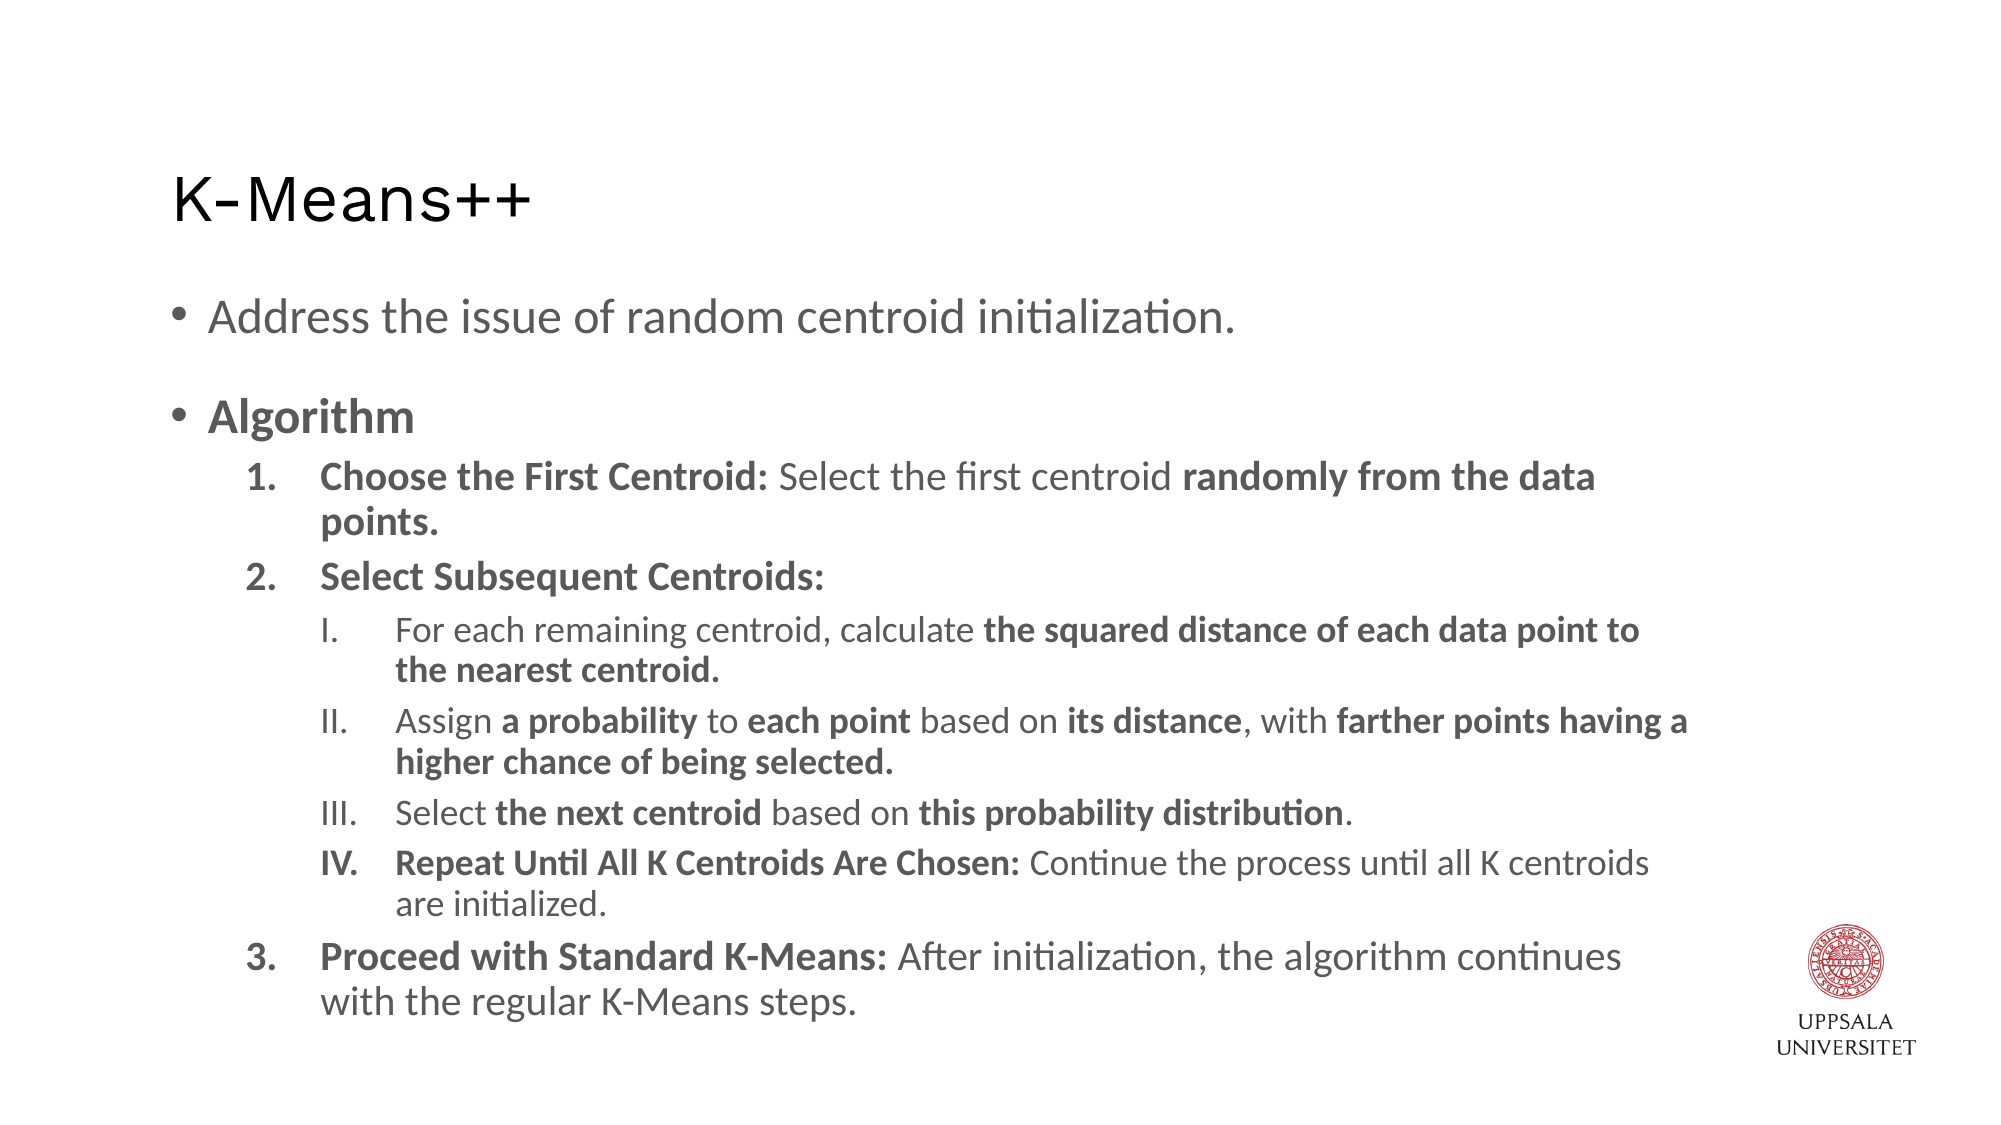

# K-Means++
Address the issue of random centroid initialization.

Algorithm
Choose the First Centroid: Select the first centroid randomly from the data points.
Select Subsequent Centroids:
For each remaining centroid, calculate the squared distance of each data point to the nearest centroid.
Assign a probability to each point based on its distance, with farther points having a higher chance of being selected.
Select the next centroid based on this probability distribution.
Repeat Until All K Centroids Are Chosen: Continue the process until all K centroids are initialized.
Proceed with Standard K-Means: After initialization, the algorithm continues with the regular K-Means steps.